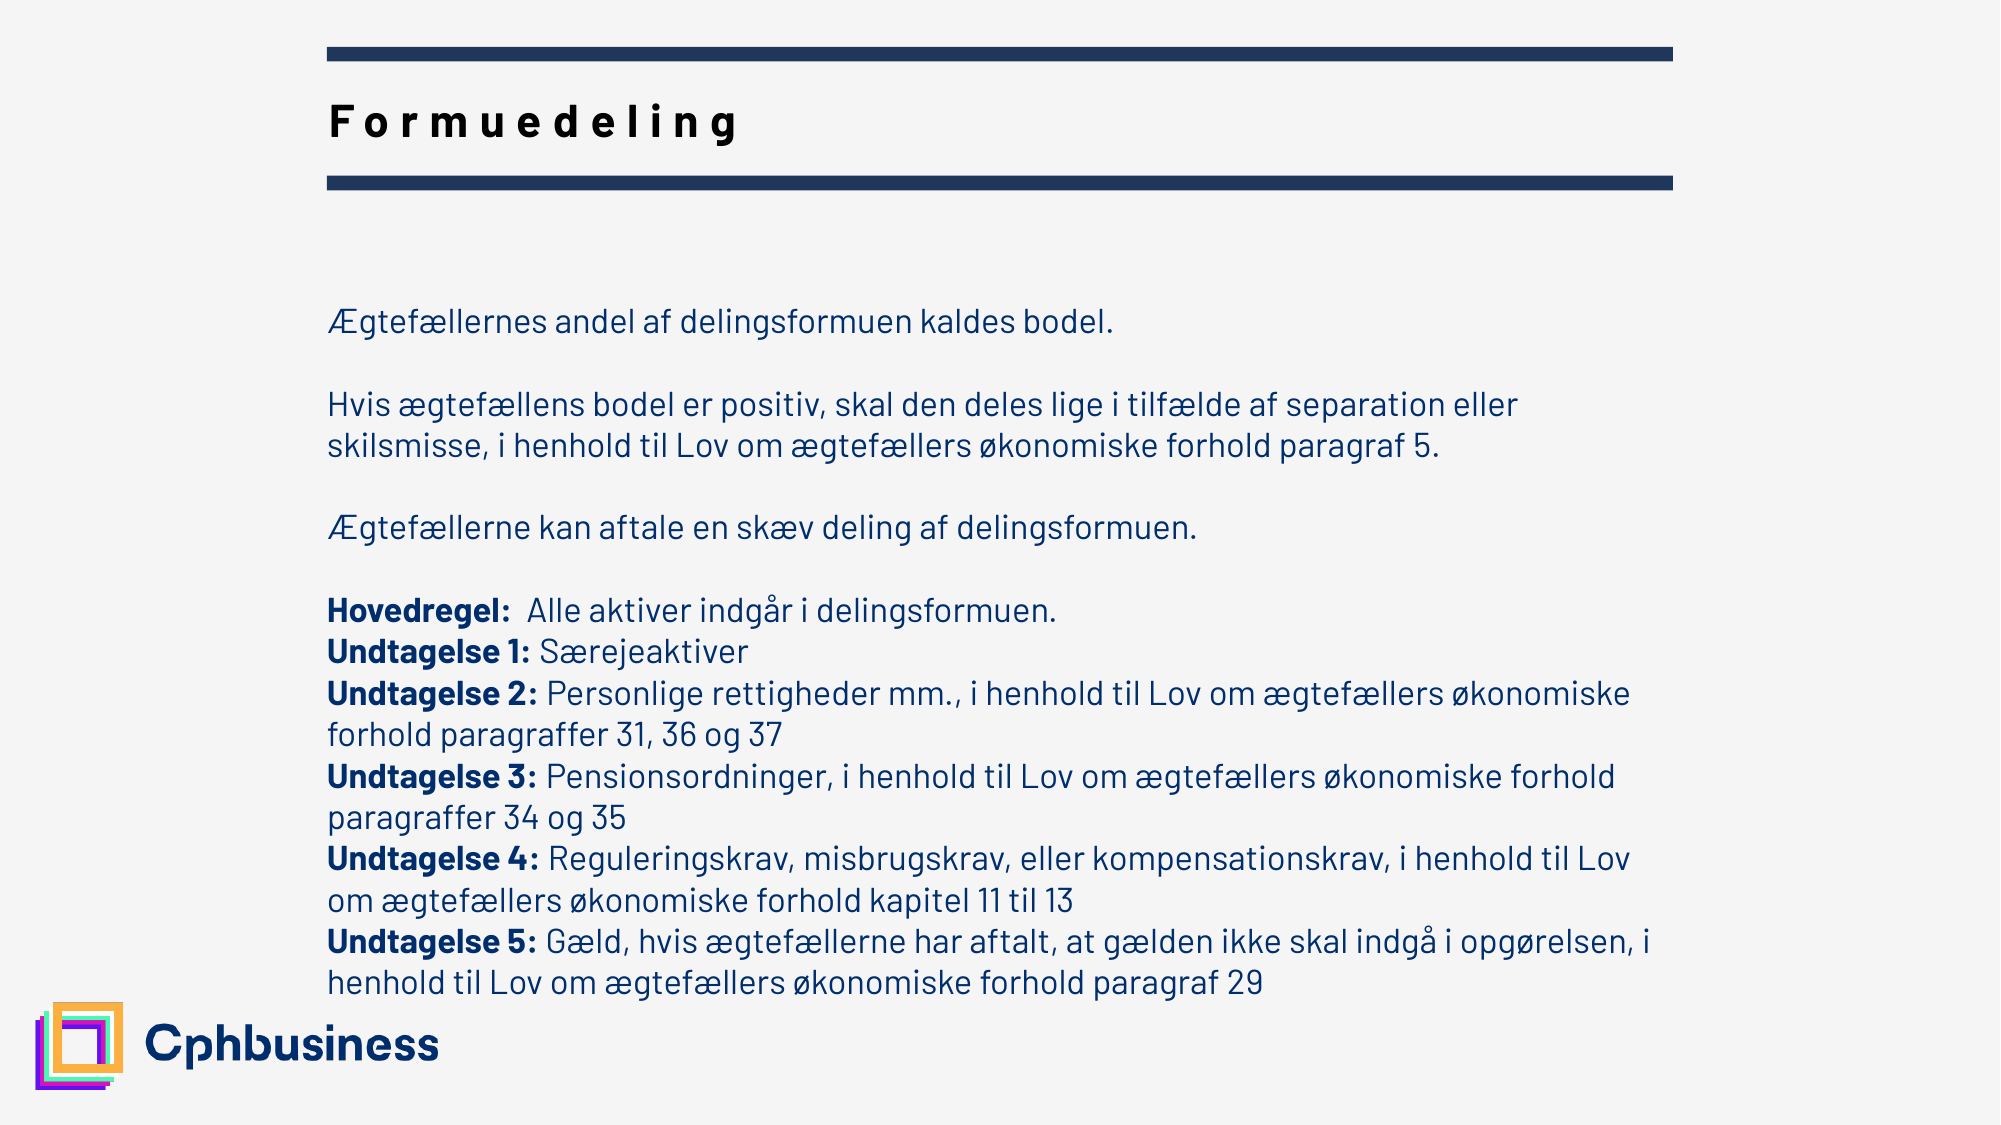

13

# Formuedeling

Ægtefællernes andel af delingsformuen kaldes bodel.

Hvis ægtefællens bodel er positiv, skal den deles lige i tilfælde af separation eller skilsmisse, i henhold til Lov om ægtefællers økonomiske forhold paragraf 5.

Ægtefællerne kan aftale en skæv deling af delingsformuen.

Hovedregel:  Alle aktiver indgår i delingsformuen.
Undtagelse 1: Særejeaktiver
Undtagelse 2: Personlige rettigheder mm., i henhold til Lov om ægtefællers økonomiske forhold paragraffer 31, 36 og 37
Undtagelse 3: Pensionsordninger, i henhold til Lov om ægtefællers økonomiske forhold paragraffer 34 og 35
Undtagelse 4: Reguleringskrav, misbrugskrav, eller kompensationskrav, i henhold til Lov om ægtefællers økonomiske forhold kapitel 11 til 13
Undtagelse 5: Gæld, hvis ægtefællerne har aftalt, at gælden ikke skal indgå i opgørelsen, i henhold til Lov om ægtefællers økonomiske forhold paragraf 29